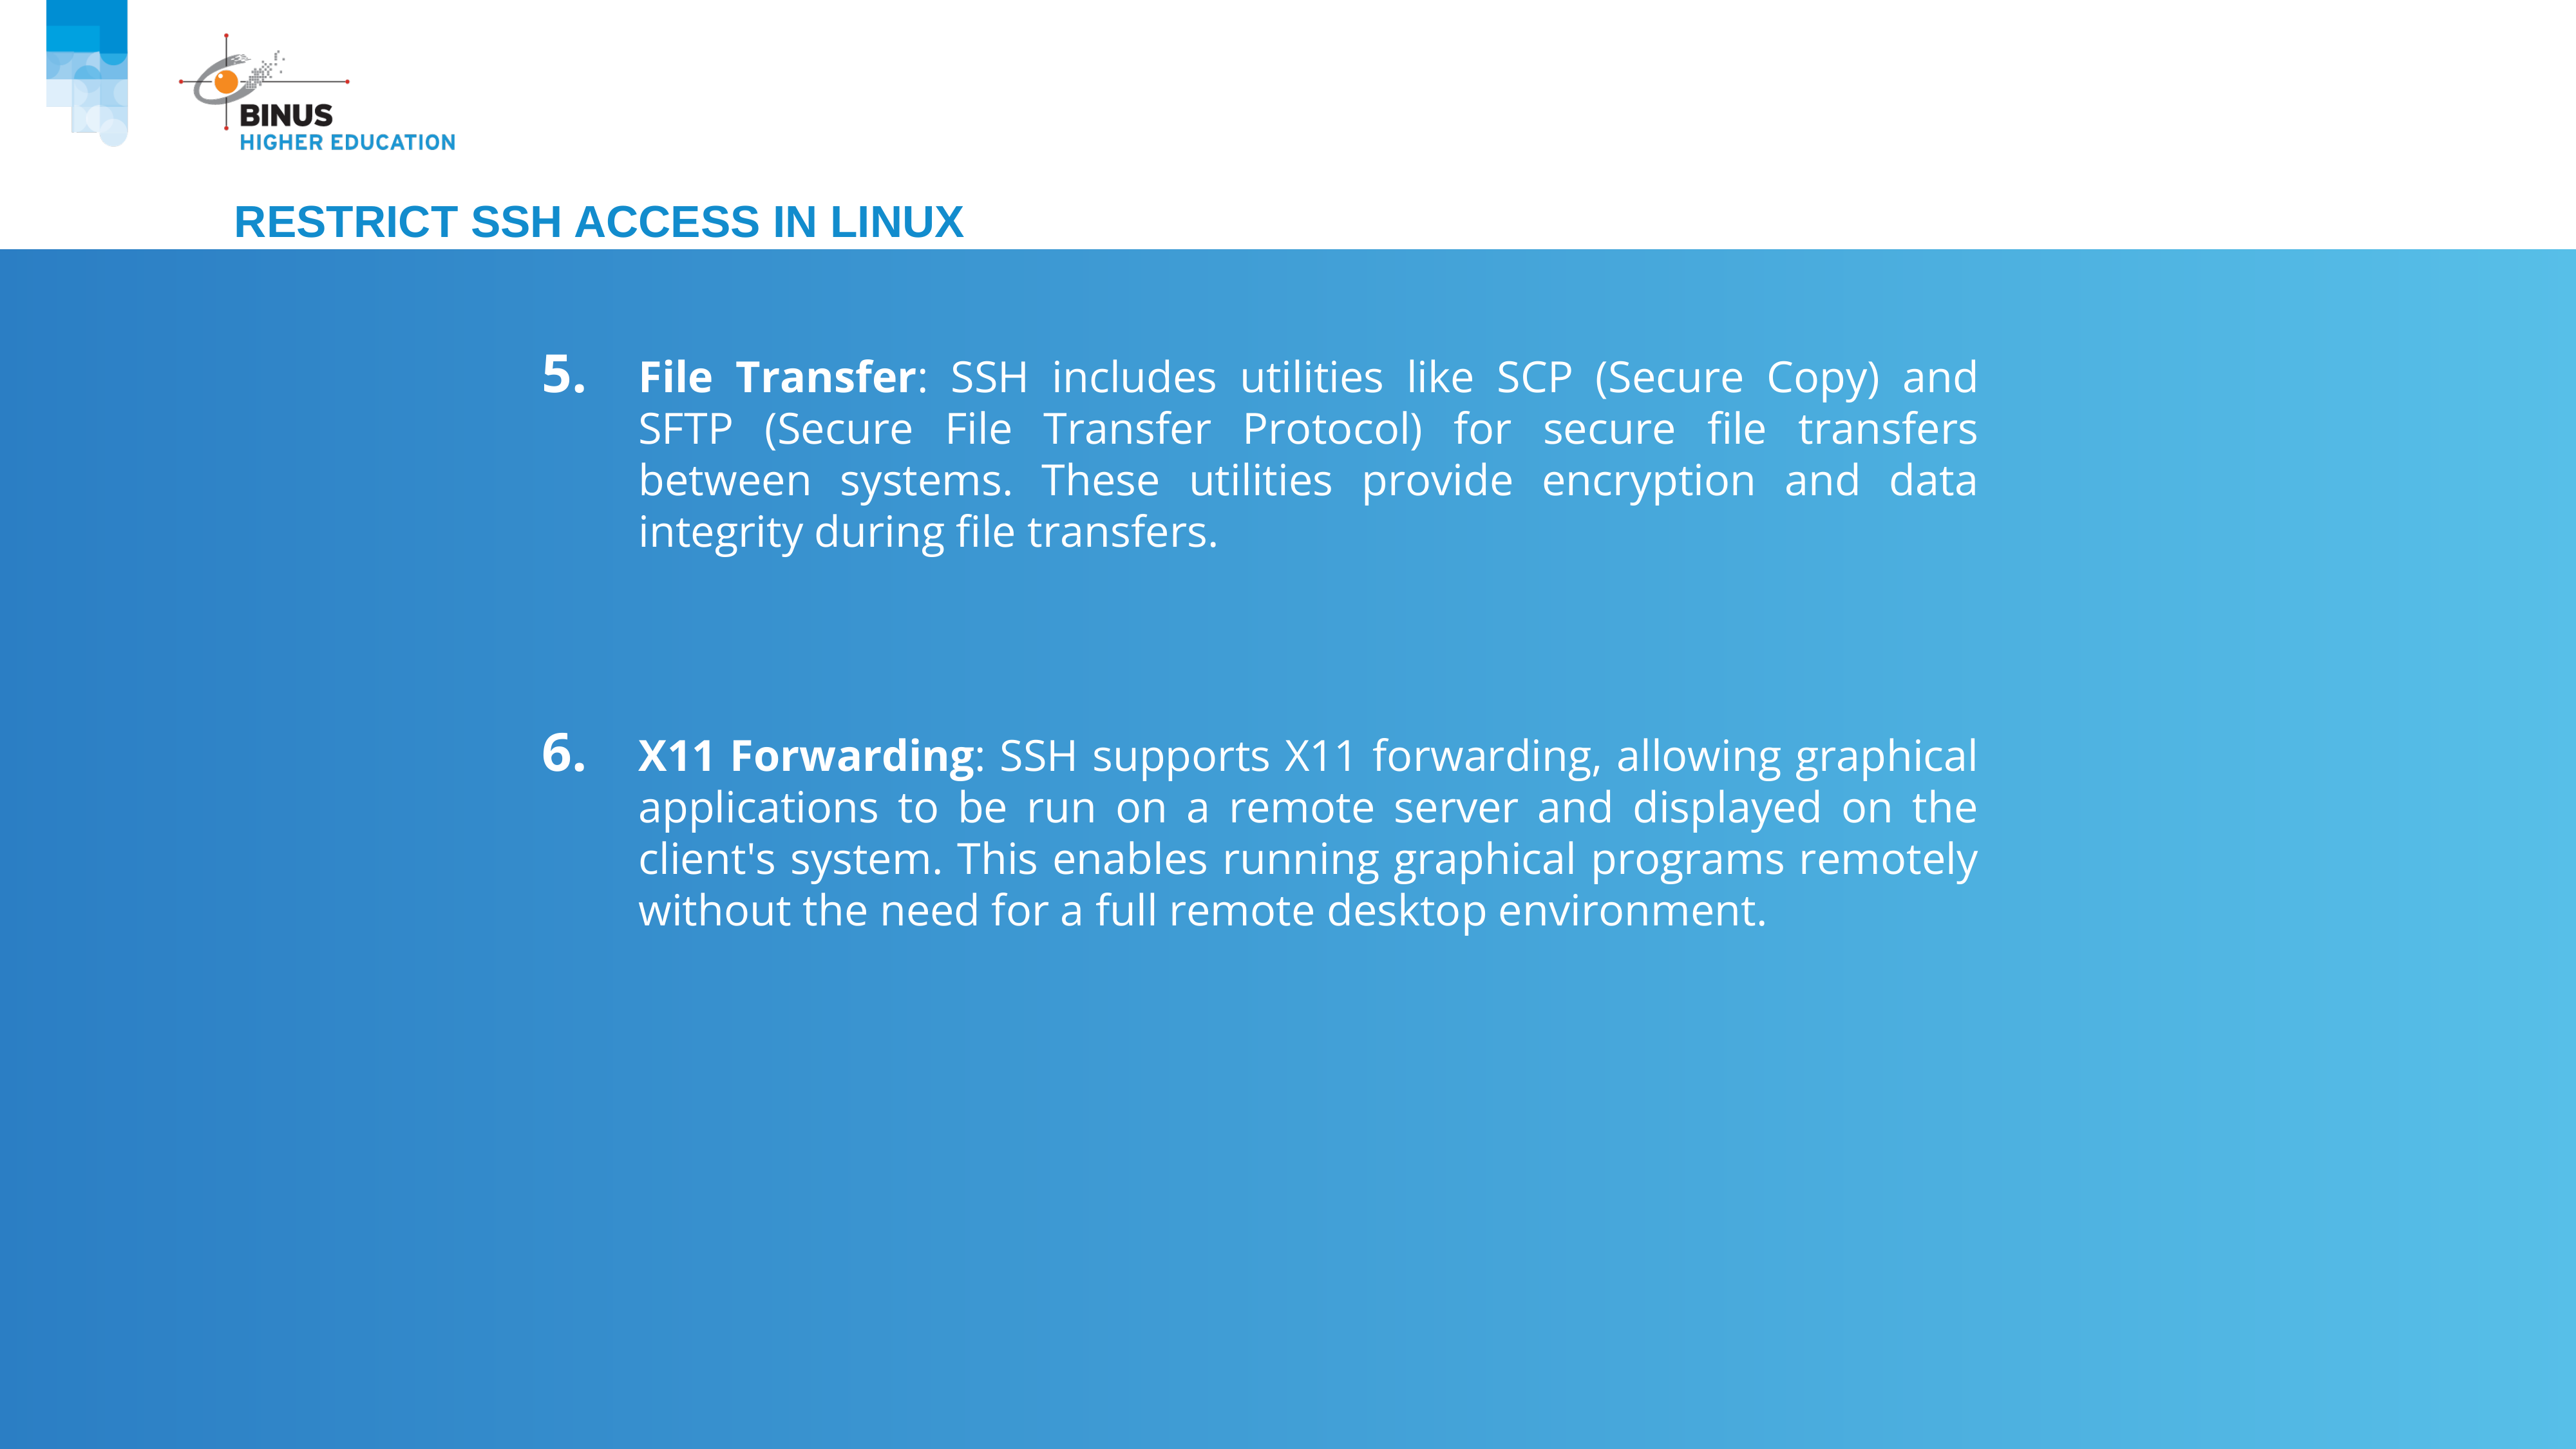

# Restrict SSH access in Linux

File Transfer: SSH includes utilities like SCP (Secure Copy) and SFTP (Secure File Transfer Protocol) for secure file transfers between systems. These utilities provide encryption and data integrity during file transfers.

X11 Forwarding: SSH supports X11 forwarding, allowing graphical applications to be run on a remote server and displayed on the client's system. This enables running graphical programs remotely without the need for a full remote desktop environment.